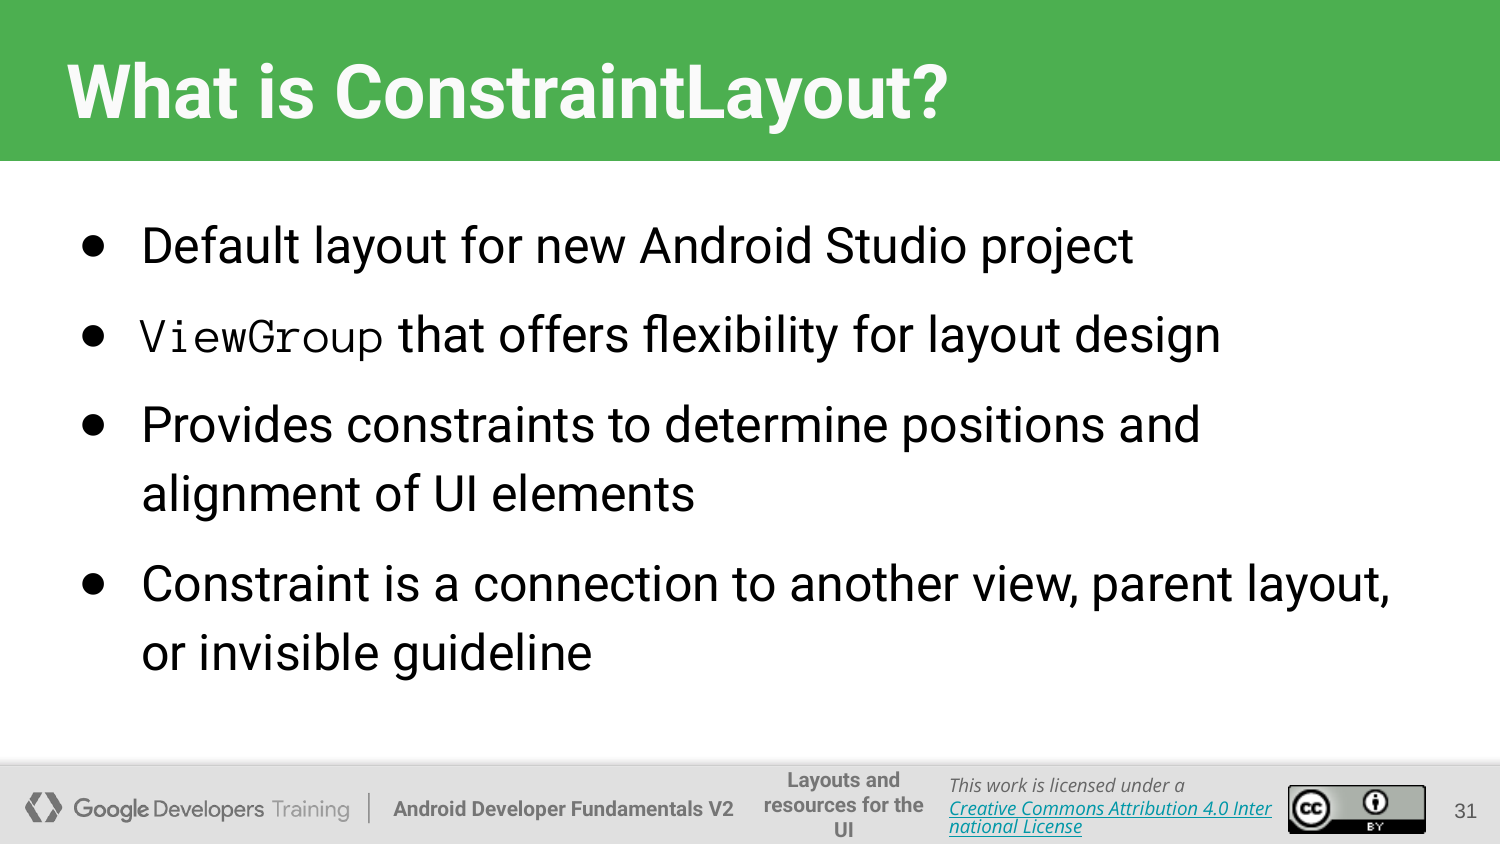

# What is ConstraintLayout?
Default layout for new Android Studio project
ViewGroup that offers flexibility for layout design
Provides constraints to determine positions and alignment of UI elements
Constraint is a connection to another view, parent layout, or invisible guideline

31